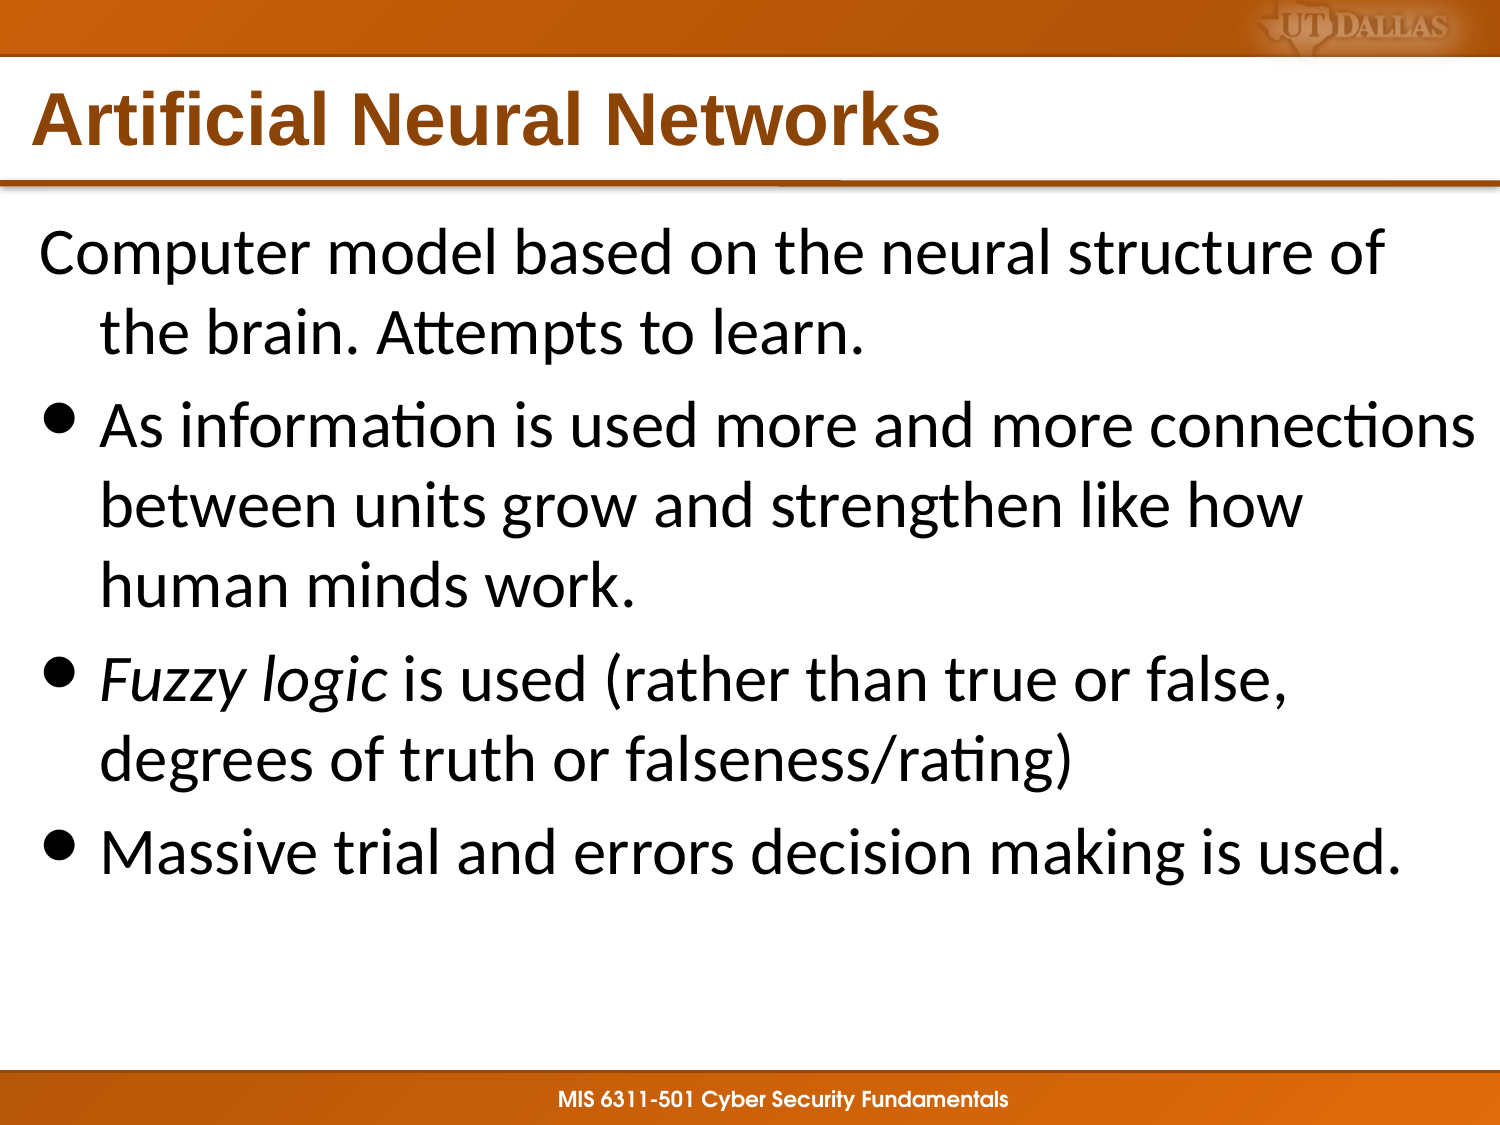

# Artificial Neural Networks
Computer model based on the neural structure of the brain. Attempts to learn.
As information is used more and more connections between units grow and strengthen like how human minds work.
Fuzzy logic is used (rather than true or false, degrees of truth or falseness/rating)
Massive trial and errors decision making is used.